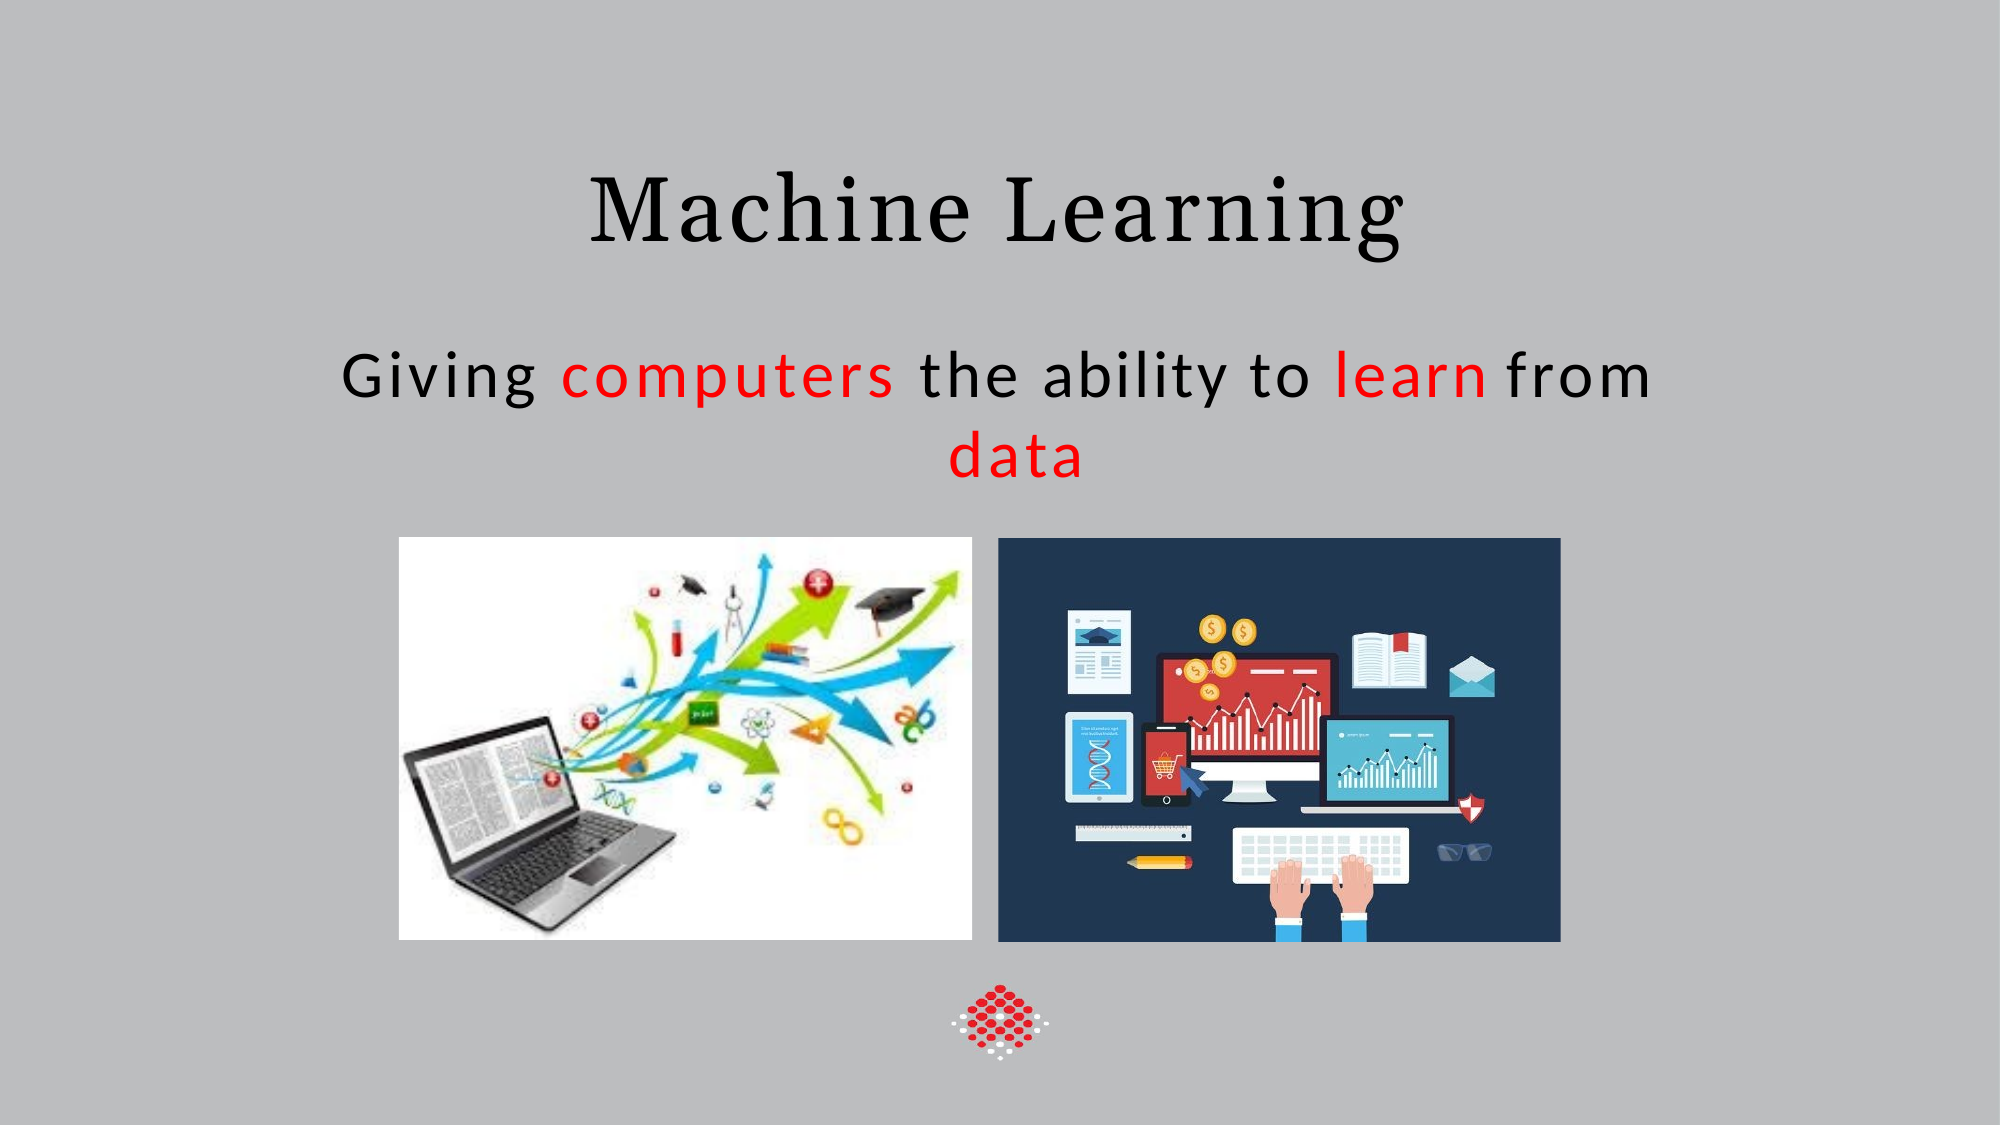

Machine Learning
Giving computers the ability to learn from  data